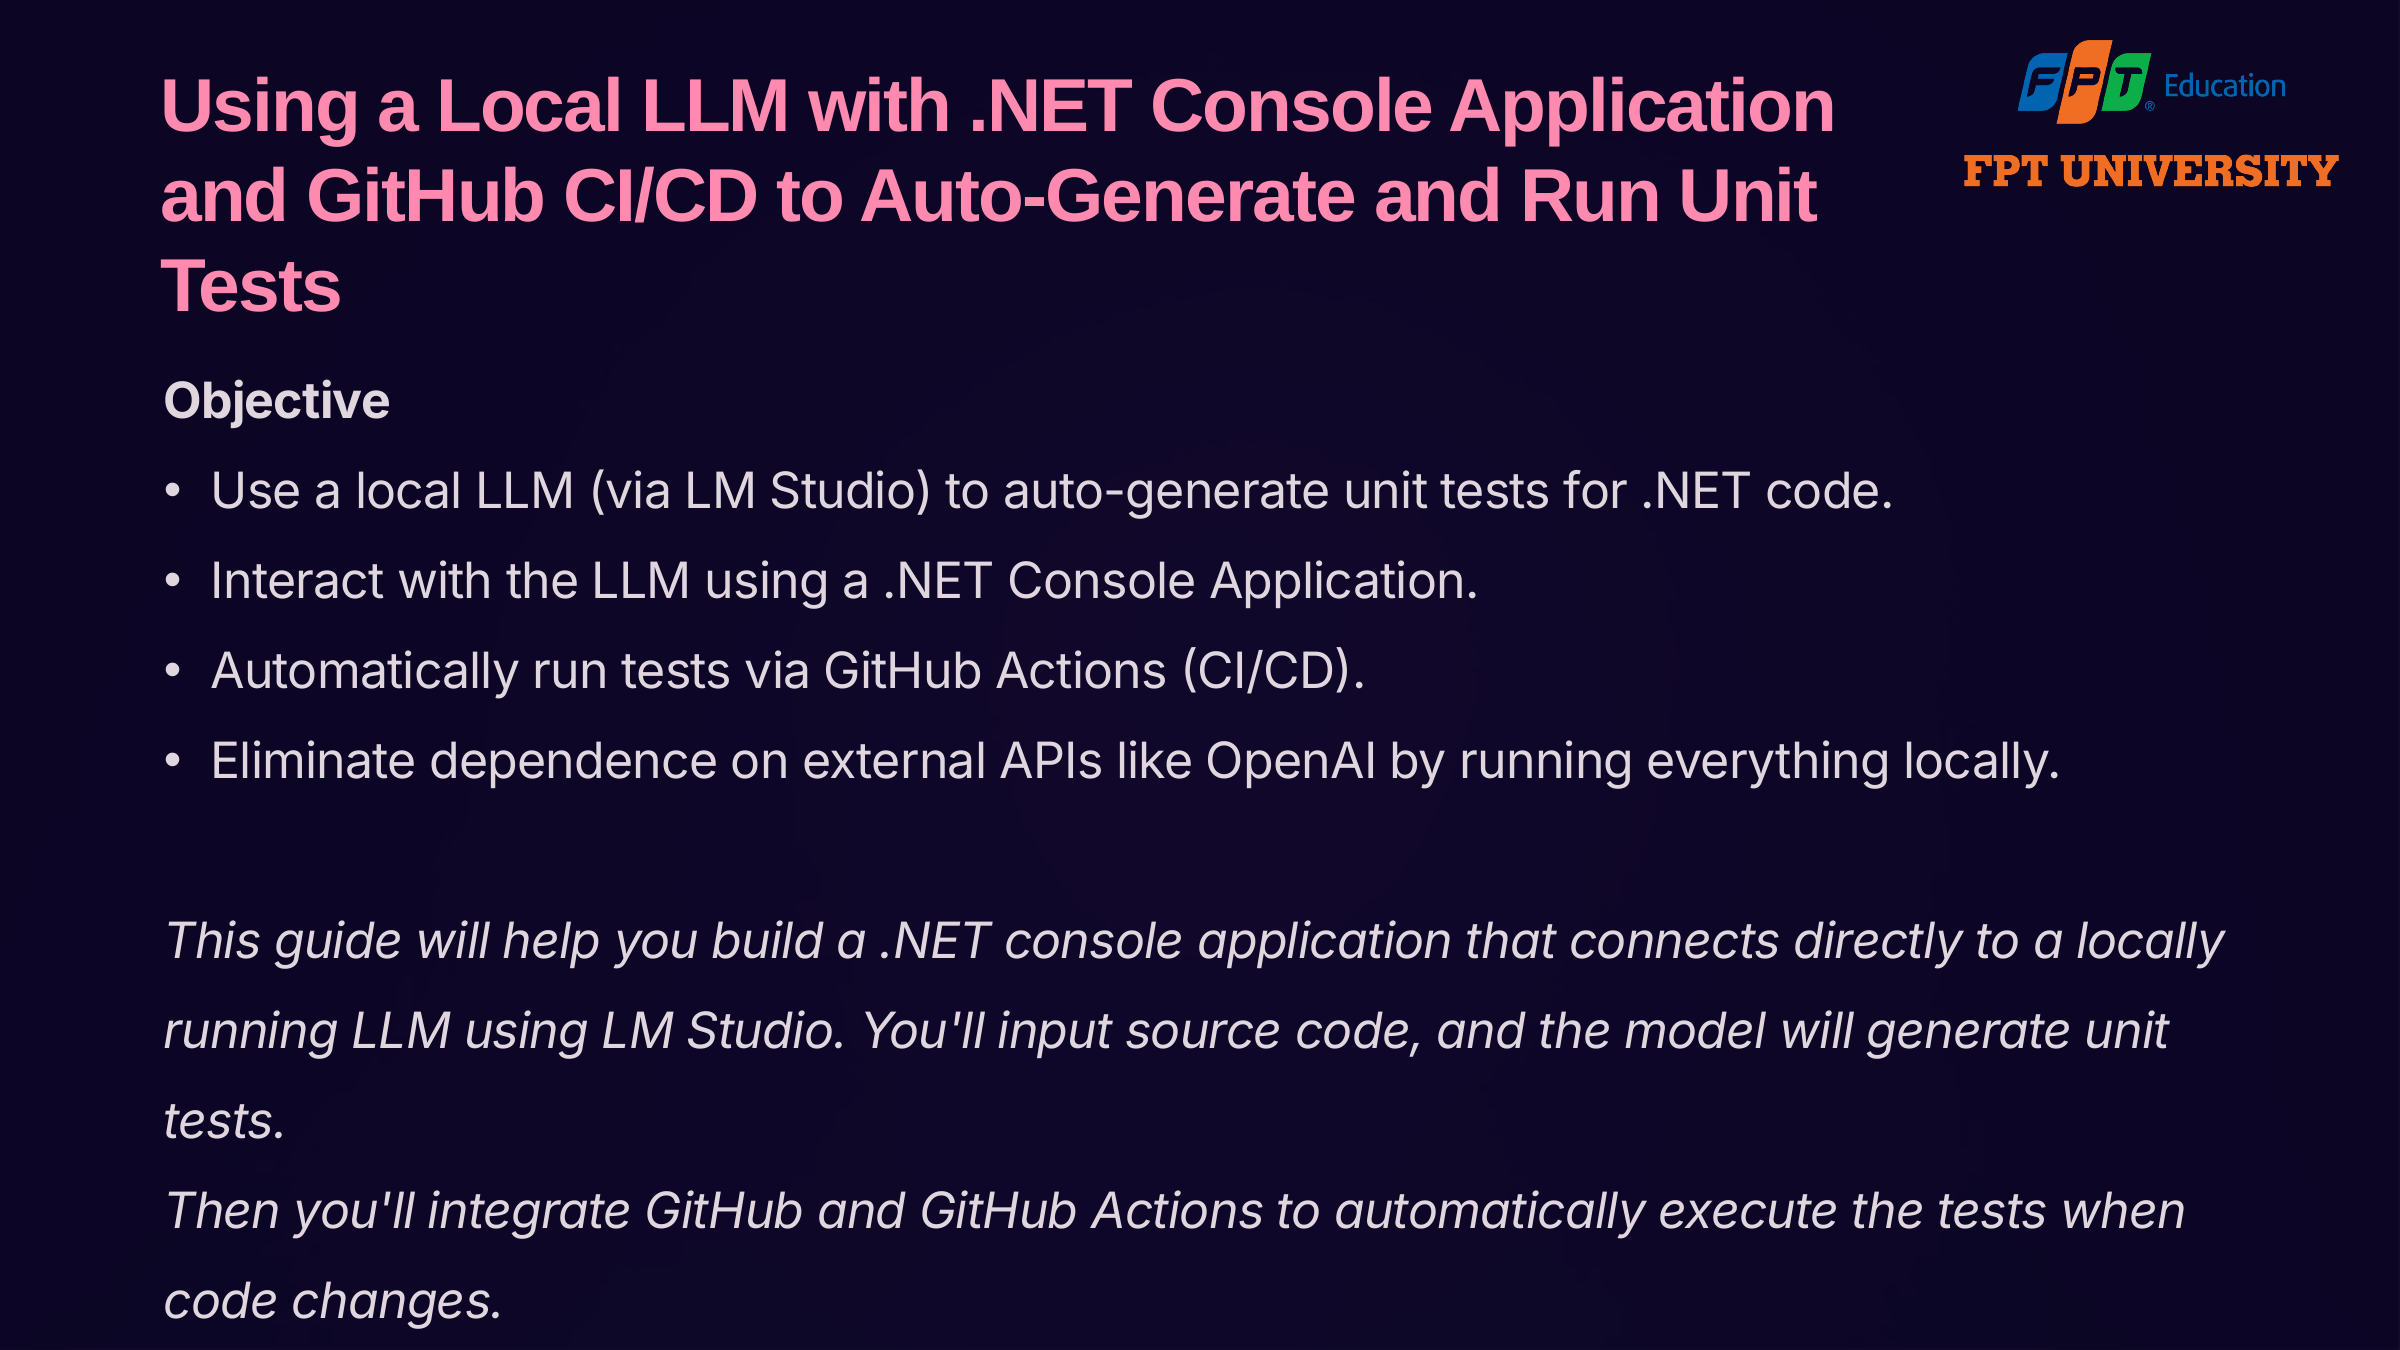

Using a Local LLM with .NET Console Application and GitHub CI/CD to Auto-Generate and Run Unit Tests
Objective
Use a local LLM (via LM Studio) to auto-generate unit tests for .NET code.
Interact with the LLM using a .NET Console Application.
Automatically run tests via GitHub Actions (CI/CD).
Eliminate dependence on external APIs like OpenAI by running everything locally.

This guide will help you build a .NET console application that connects directly to a locally running LLM using LM Studio. You'll input source code, and the model will generate unit tests.
Then you'll integrate GitHub and GitHub Actions to automatically execute the tests when code changes.